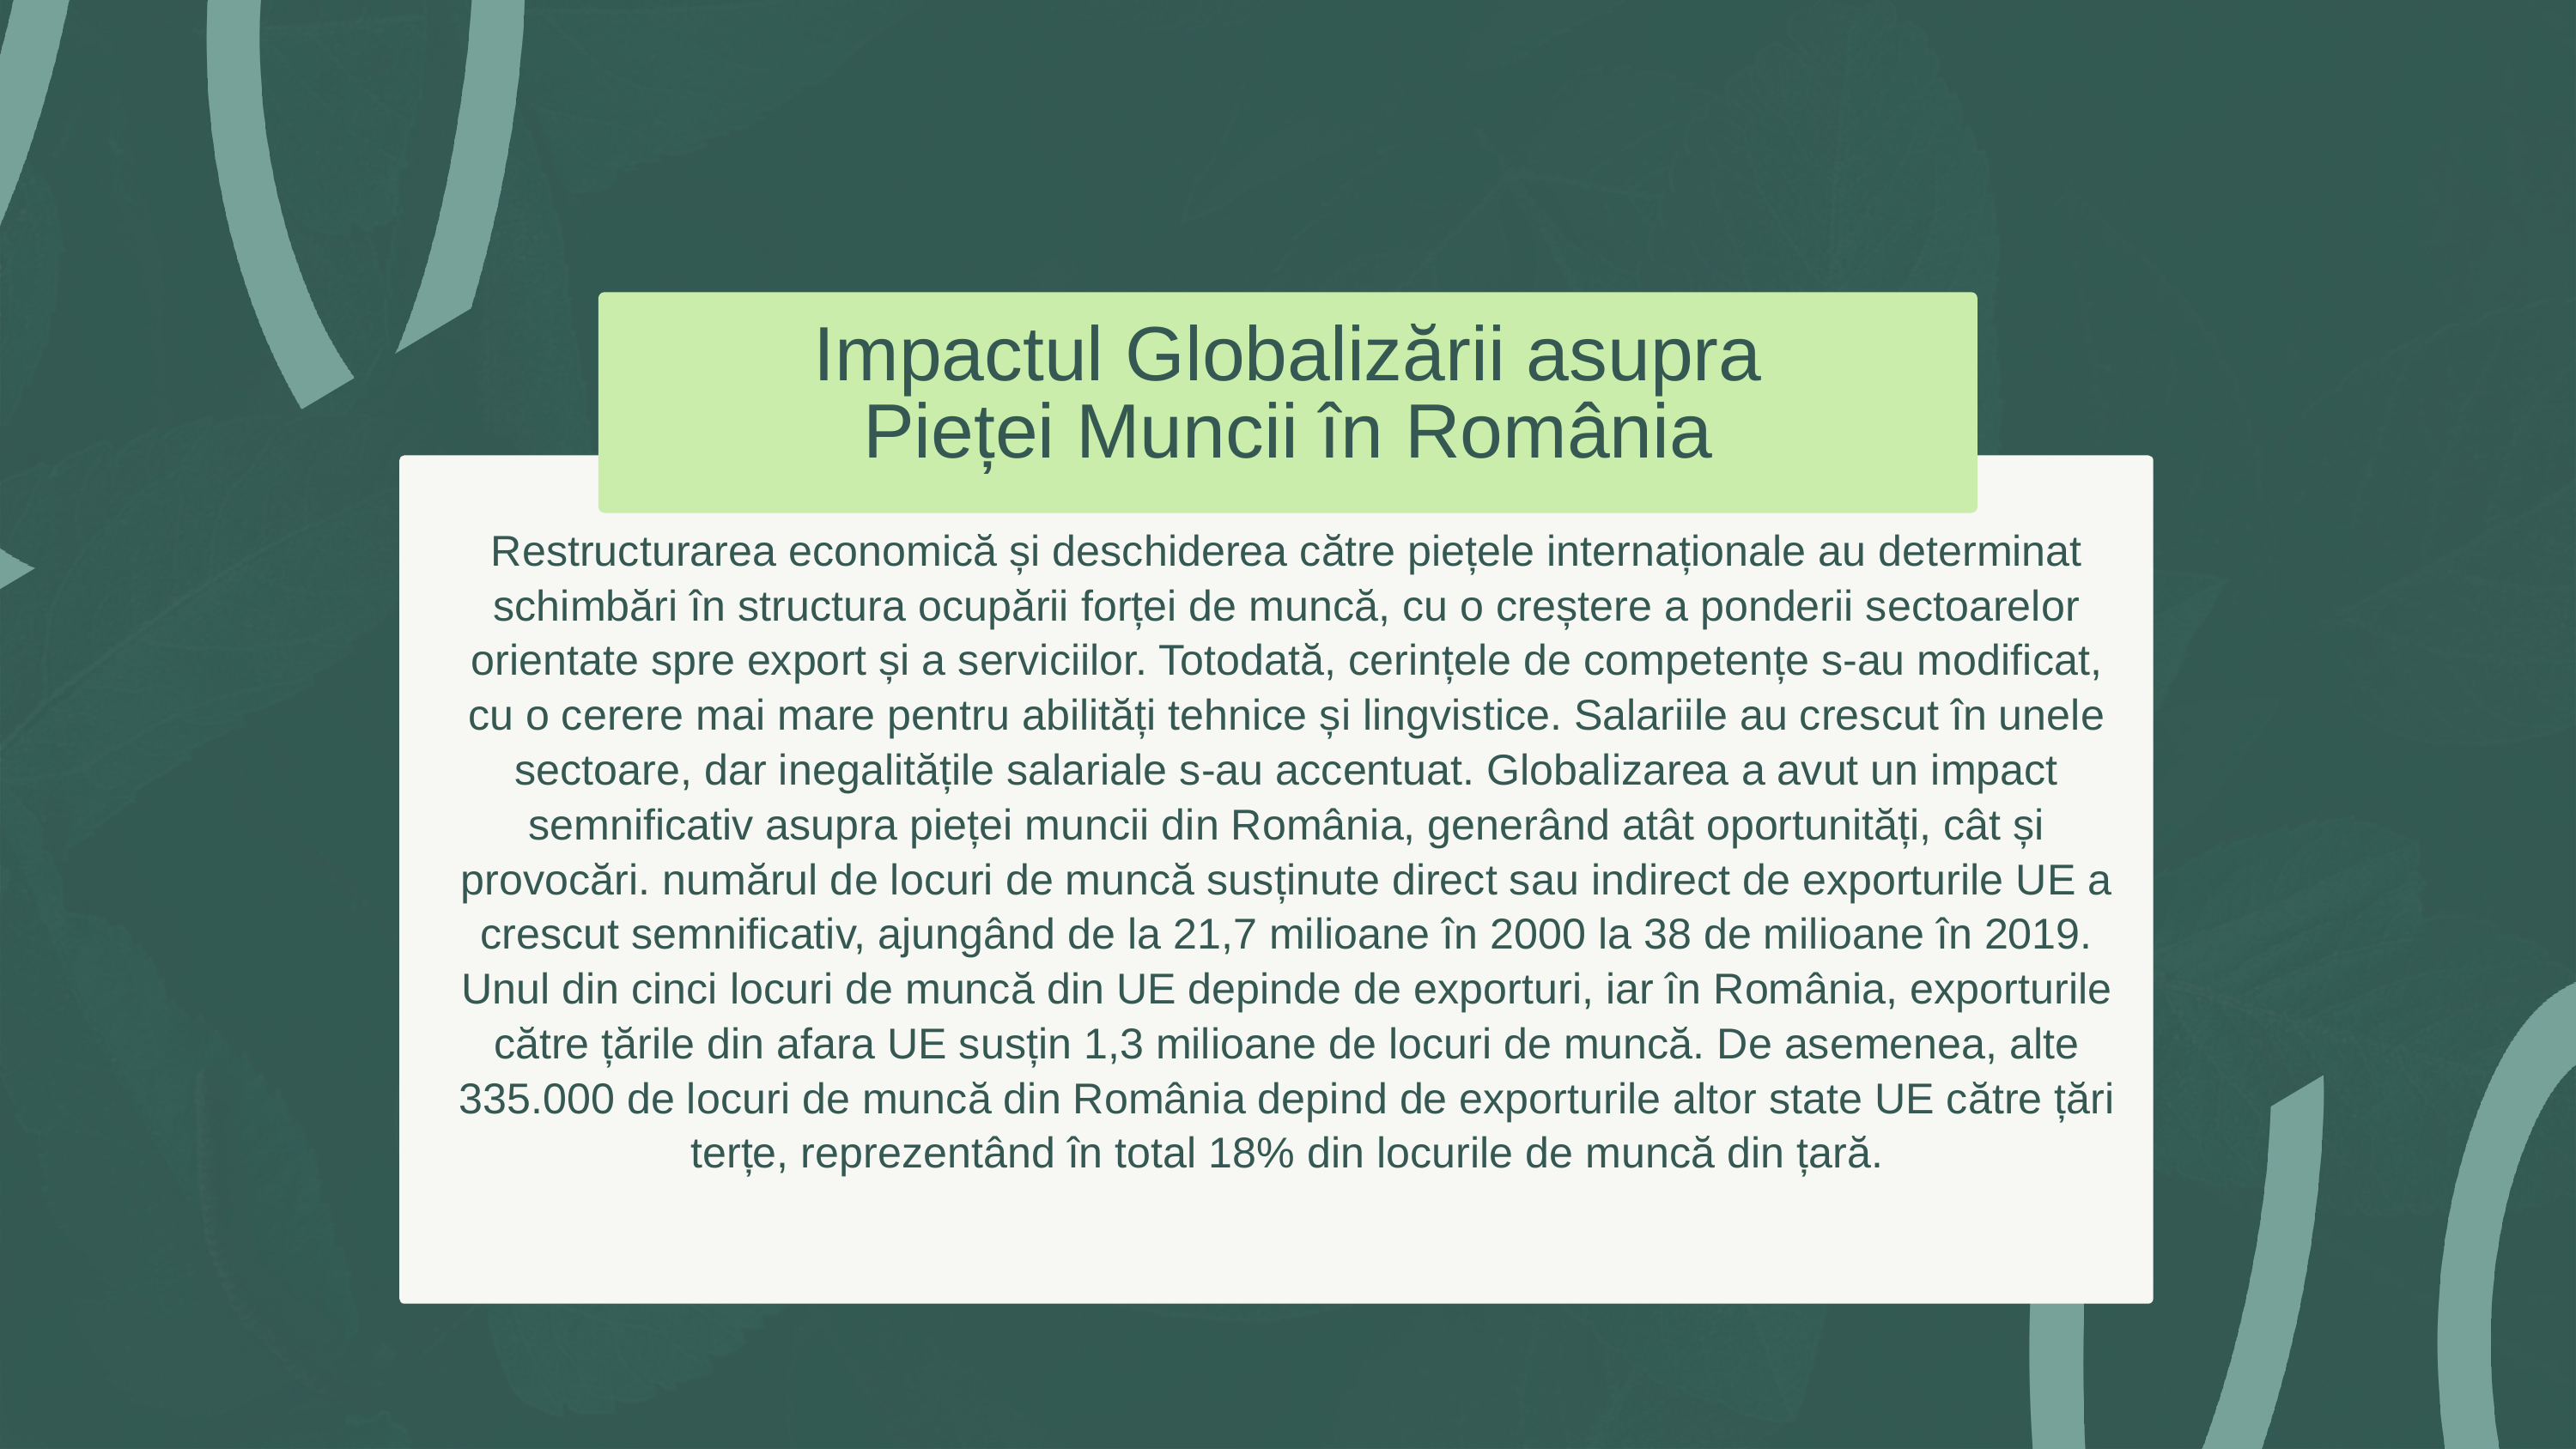

Impactul Globalizării asupra Pieței Muncii în România

Restructurarea economică și deschiderea către piețele internaționale au determinat schimbări în structura ocupării forței de muncă, cu o creștere a ponderii sectoarelor orientate spre export și a serviciilor. Totodată, cerințele de competențe s-au modificat, cu o cerere mai mare pentru abilități tehnice și lingvistice. Salariile au crescut în unele sectoare, dar inegalitățile salariale s-au accentuat. Globalizarea a avut un impact semnificativ asupra pieței muncii din România, generând atât oportunități, cât și provocări. numărul de locuri de muncă susținute direct sau indirect de exporturile UE a crescut semnificativ, ajungând de la 21,7 milioane în 2000 la 38 de milioane în 2019. Unul din cinci locuri de muncă din UE depinde de exporturi, iar în România, exporturile către țările din afara UE susțin 1,3 milioane de locuri de muncă. De asemenea, alte 335.000 de locuri de muncă din România depind de exporturile altor state UE către țări terțe, reprezentând în total 18% din locurile de muncă din țară.